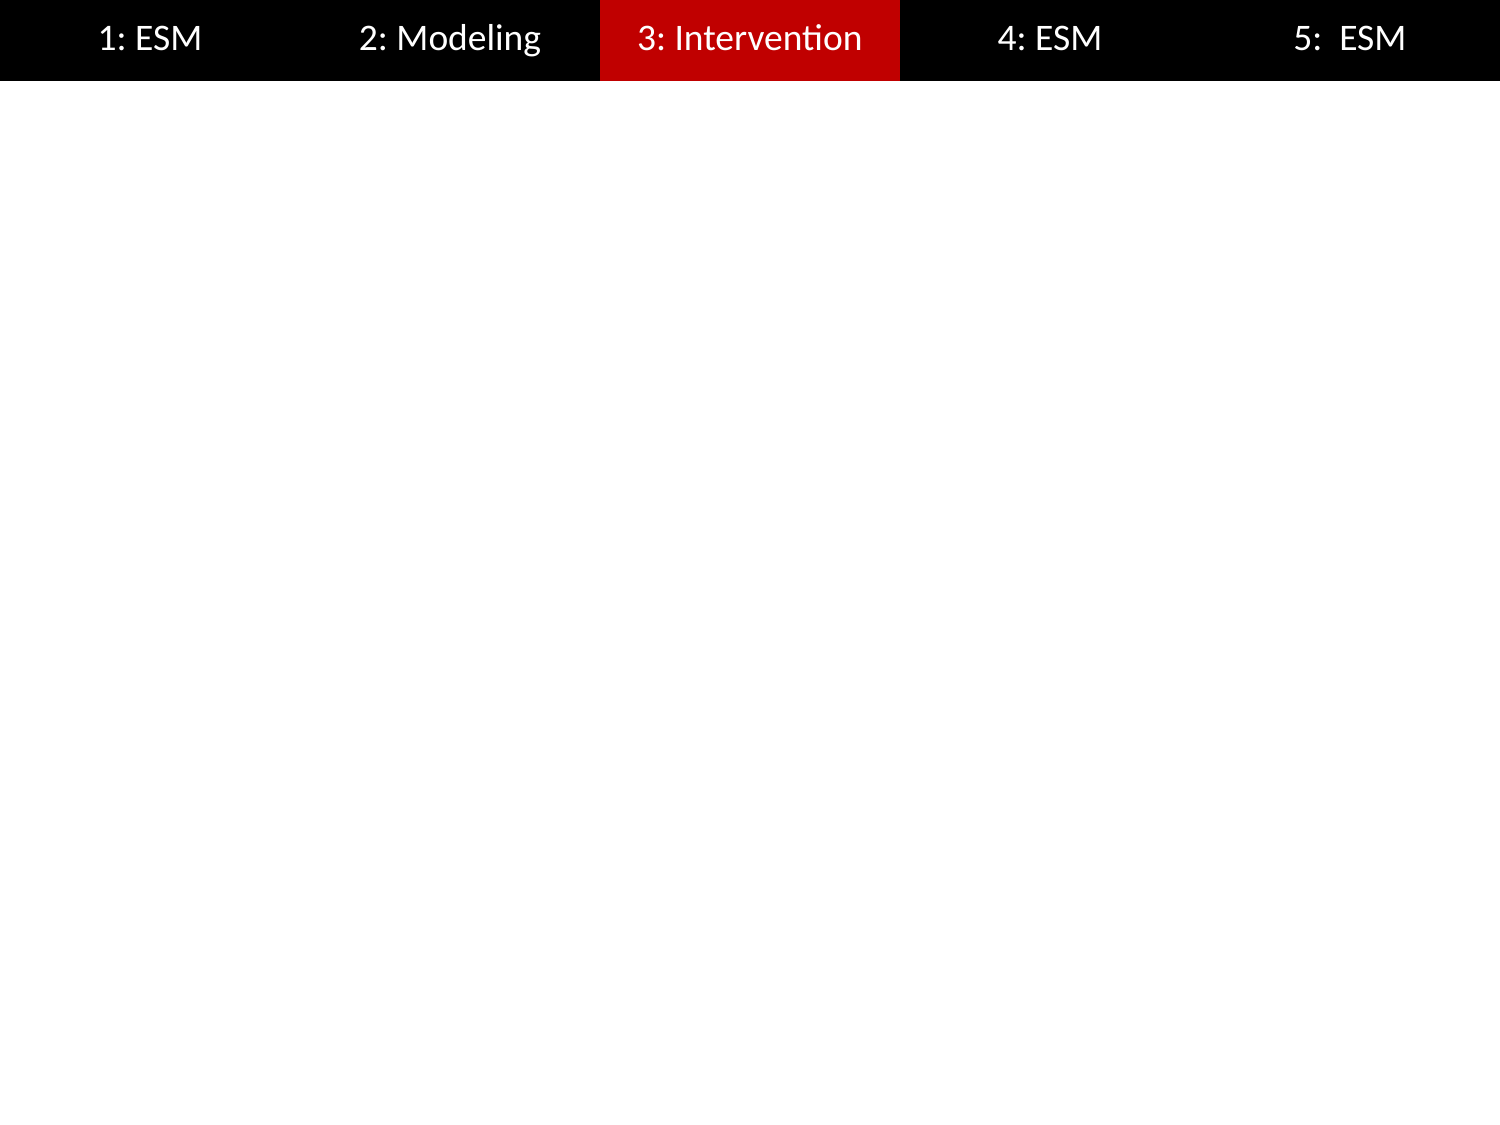

| 1: ESM | 2: Modeling | 3: Intervention | 4: ESM | 5: ESM |
| --- | --- | --- | --- | --- |